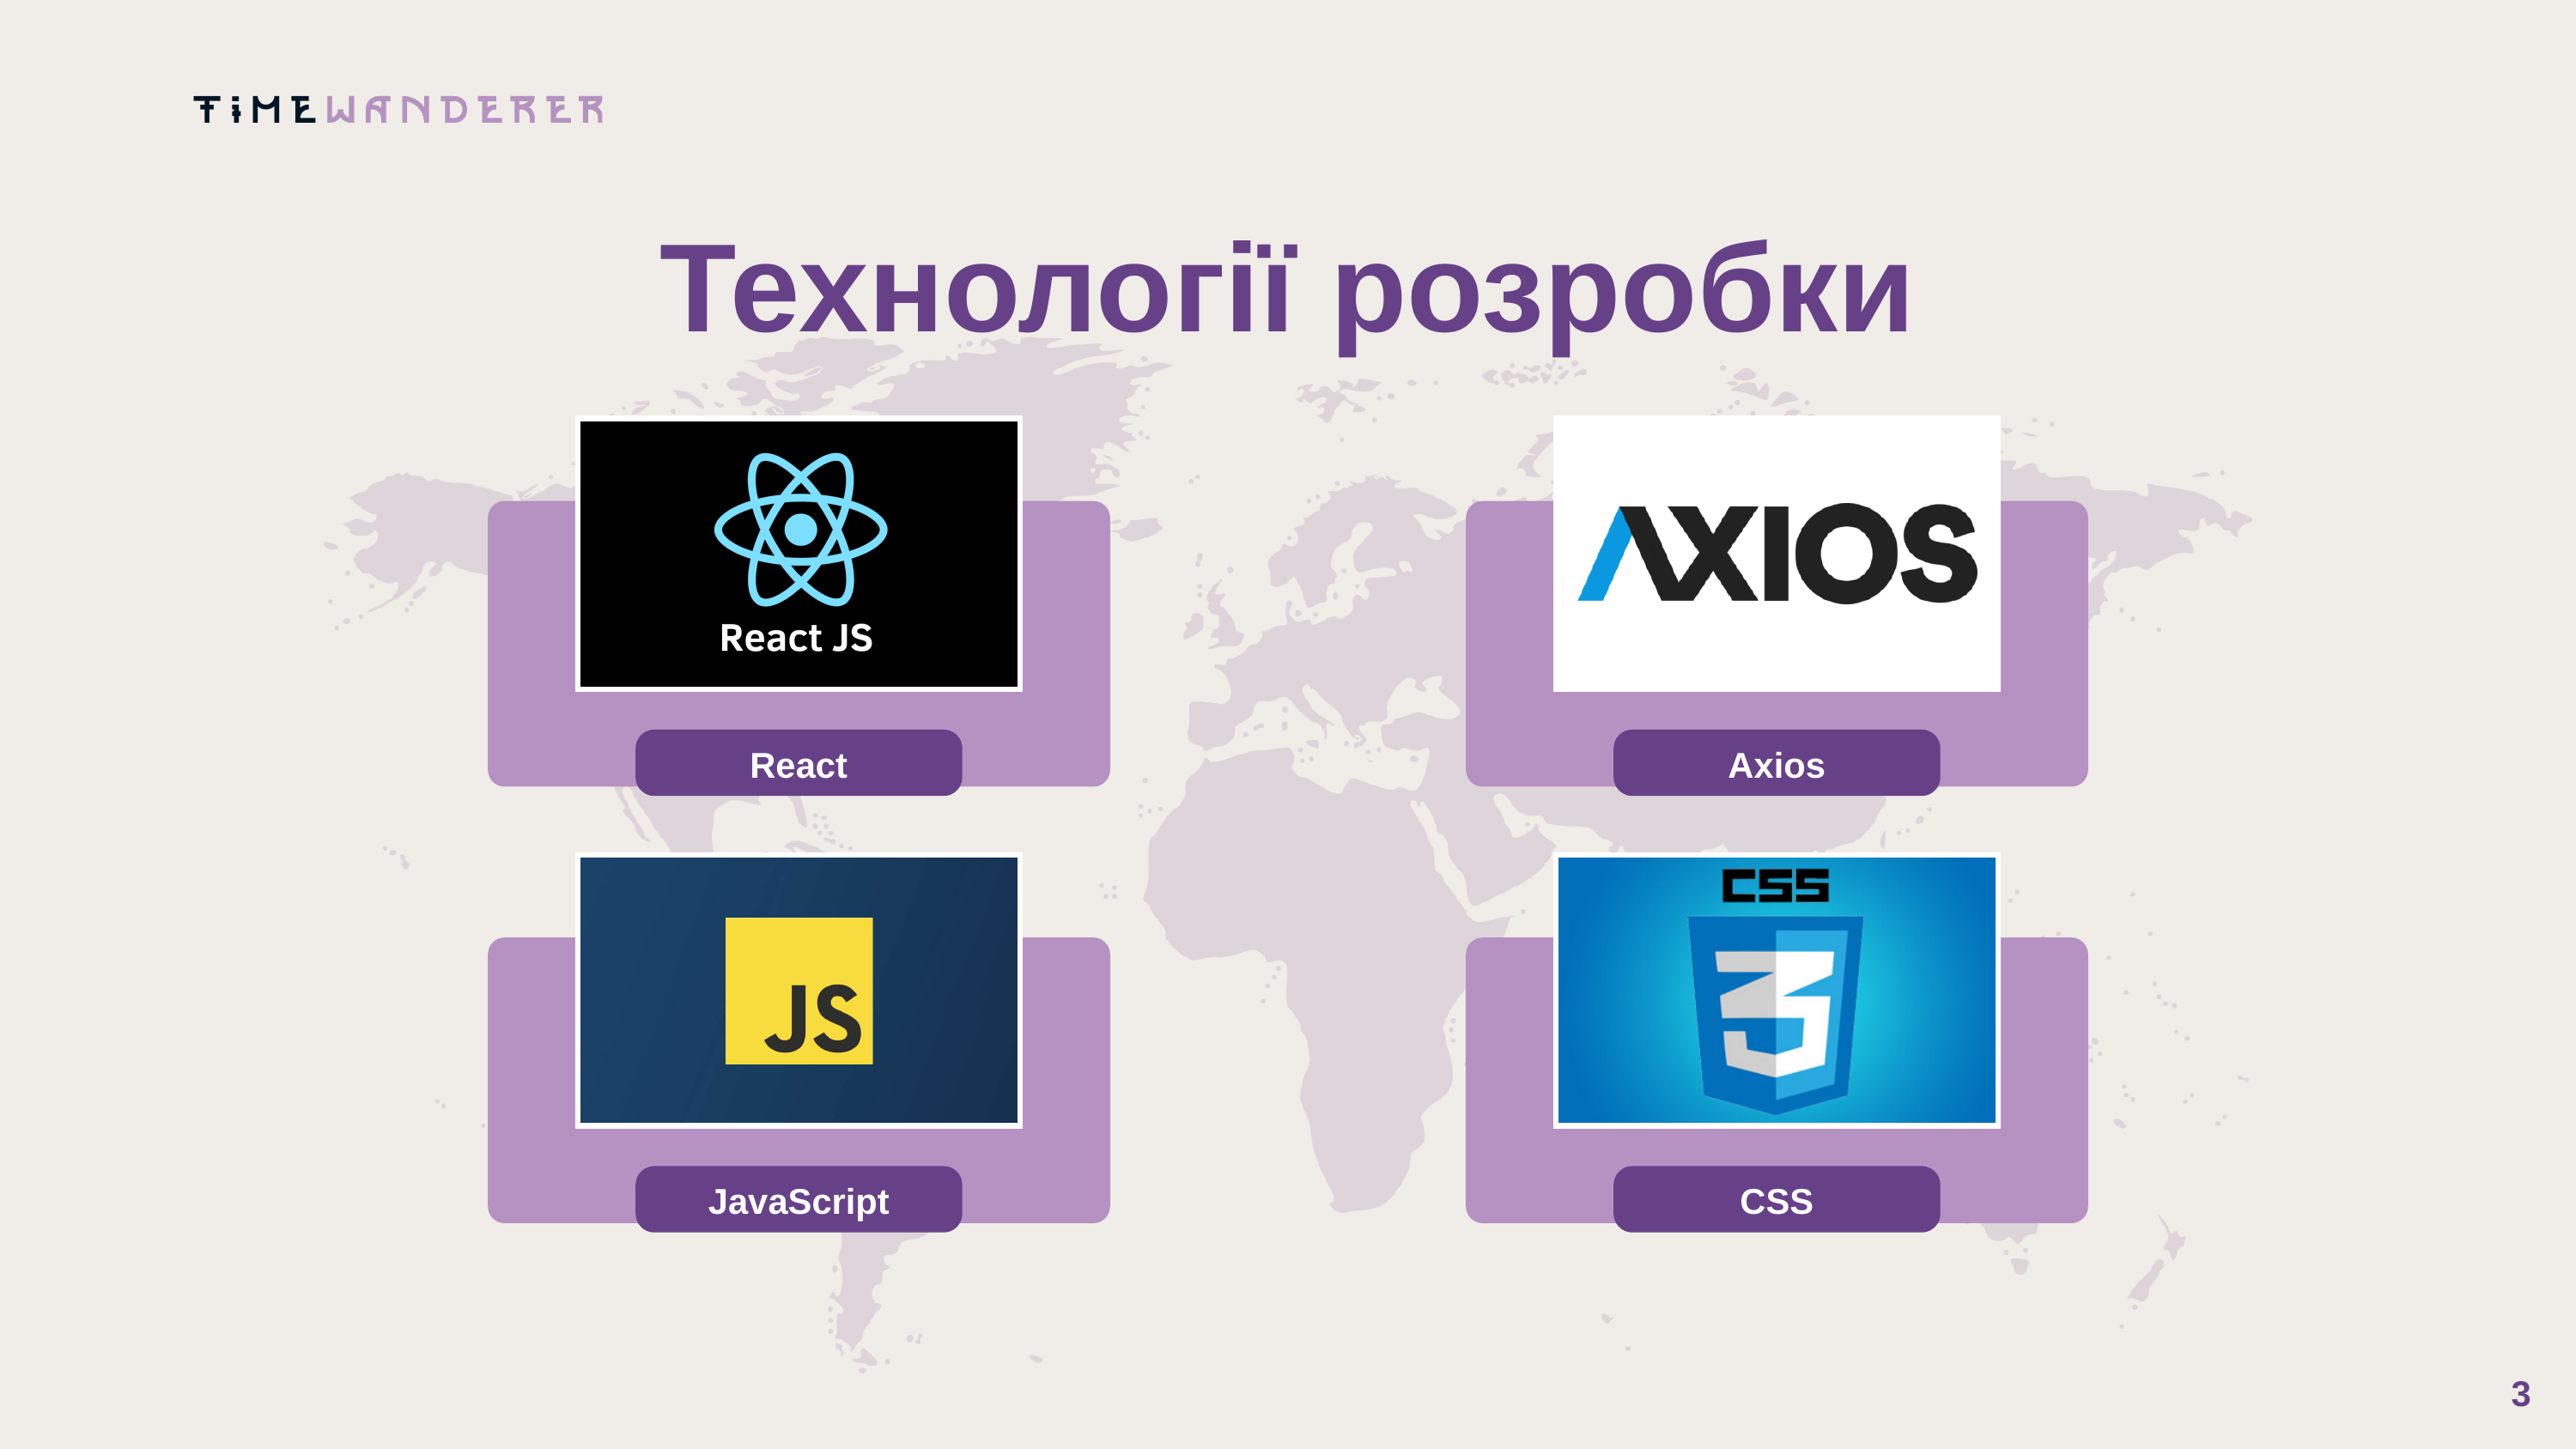

Технології розробки

React
Axios

JavaScript
CSS
3